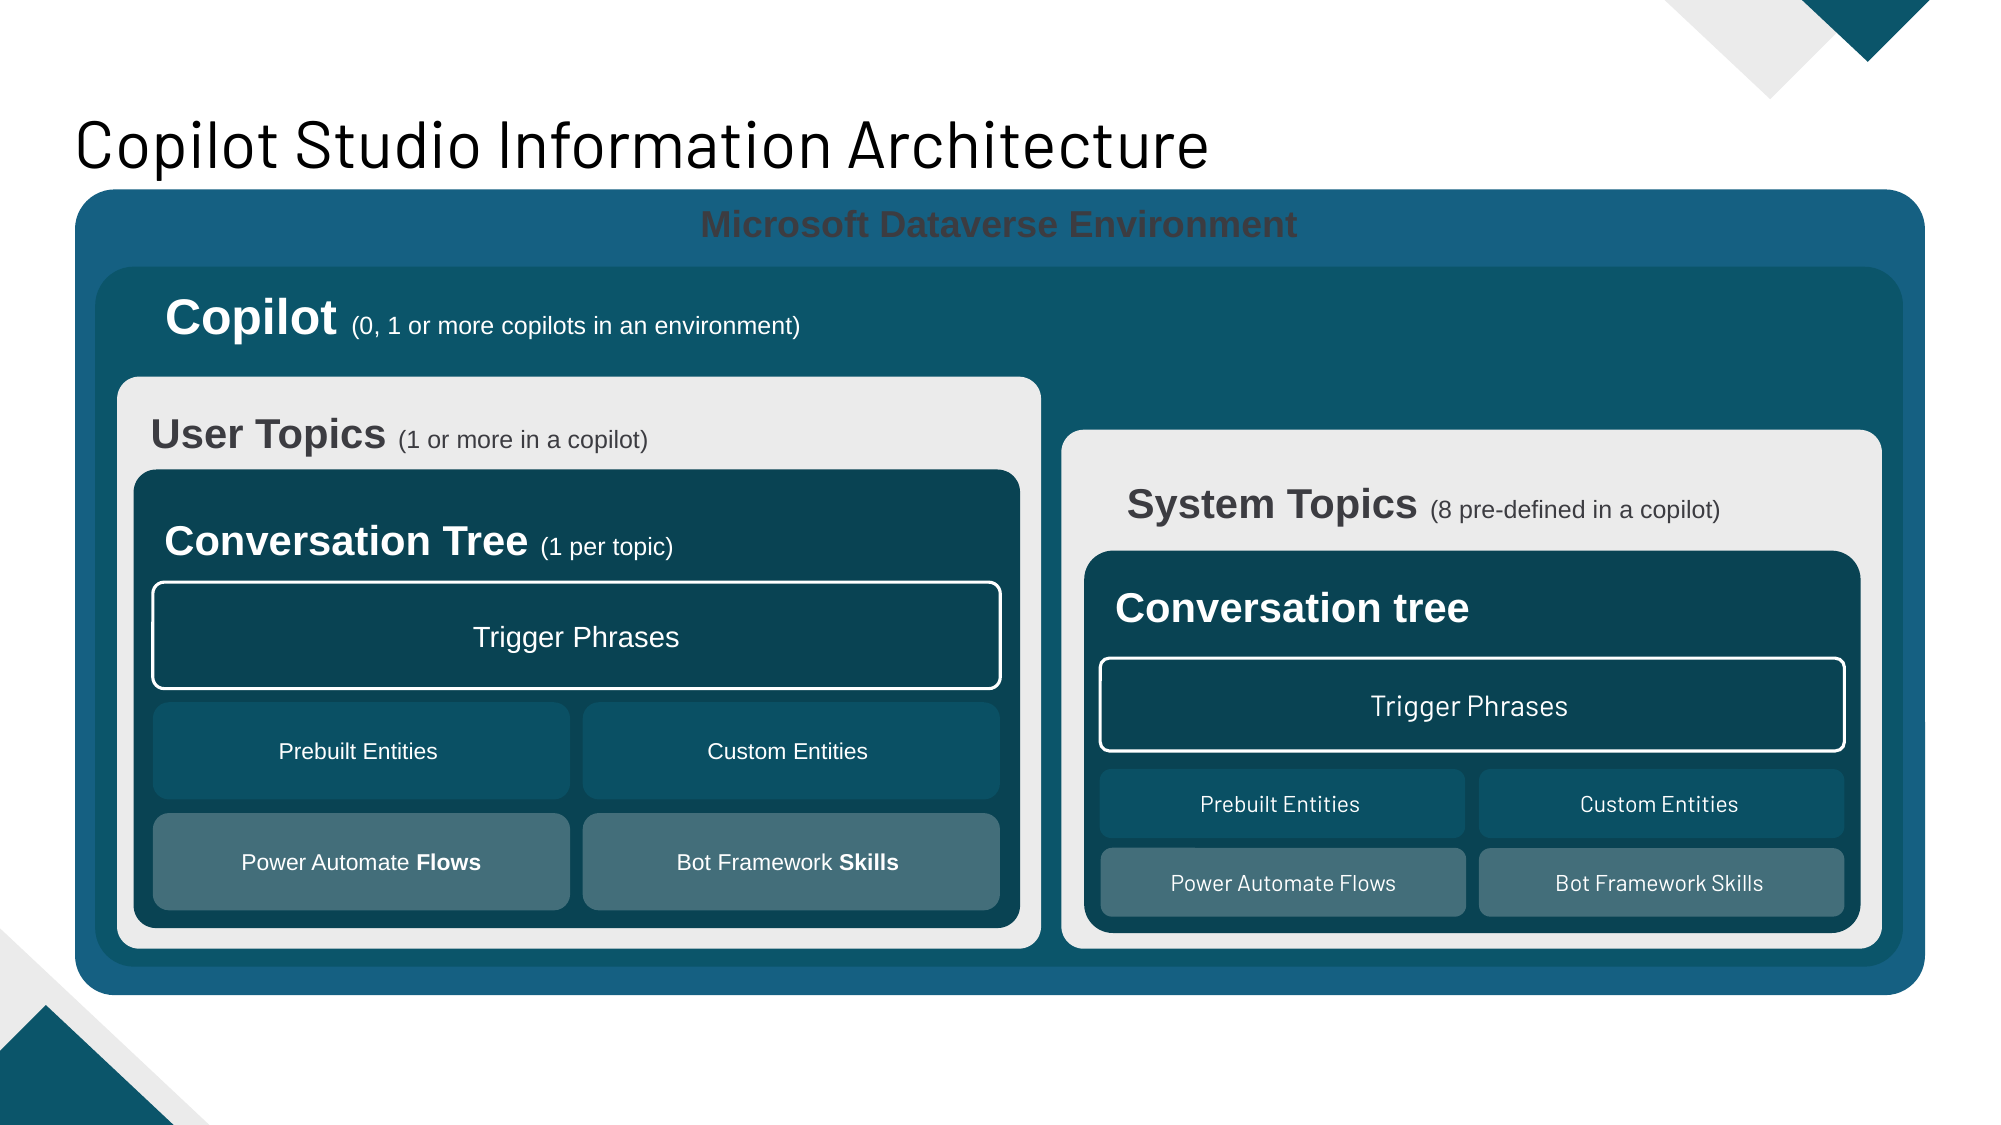

# Copilot Studio Information Architecture

Microsoft Dataverse Environment

Copilot (0, 1 or more copilots in an environment)

User Topics (1 or more in a copilot)

System Topics (8 pre-defined in a copilot)
Conversation Tree (1 per topic)

Conversation tree
Trigger Phrases
Prebuilt Entities
Custom Entities
Power Automate Flows
Bot Framework Skills
Trigger Phrases
Prebuilt Entities
Custom Entities
Power Automate Flows
Bot Framework Skills